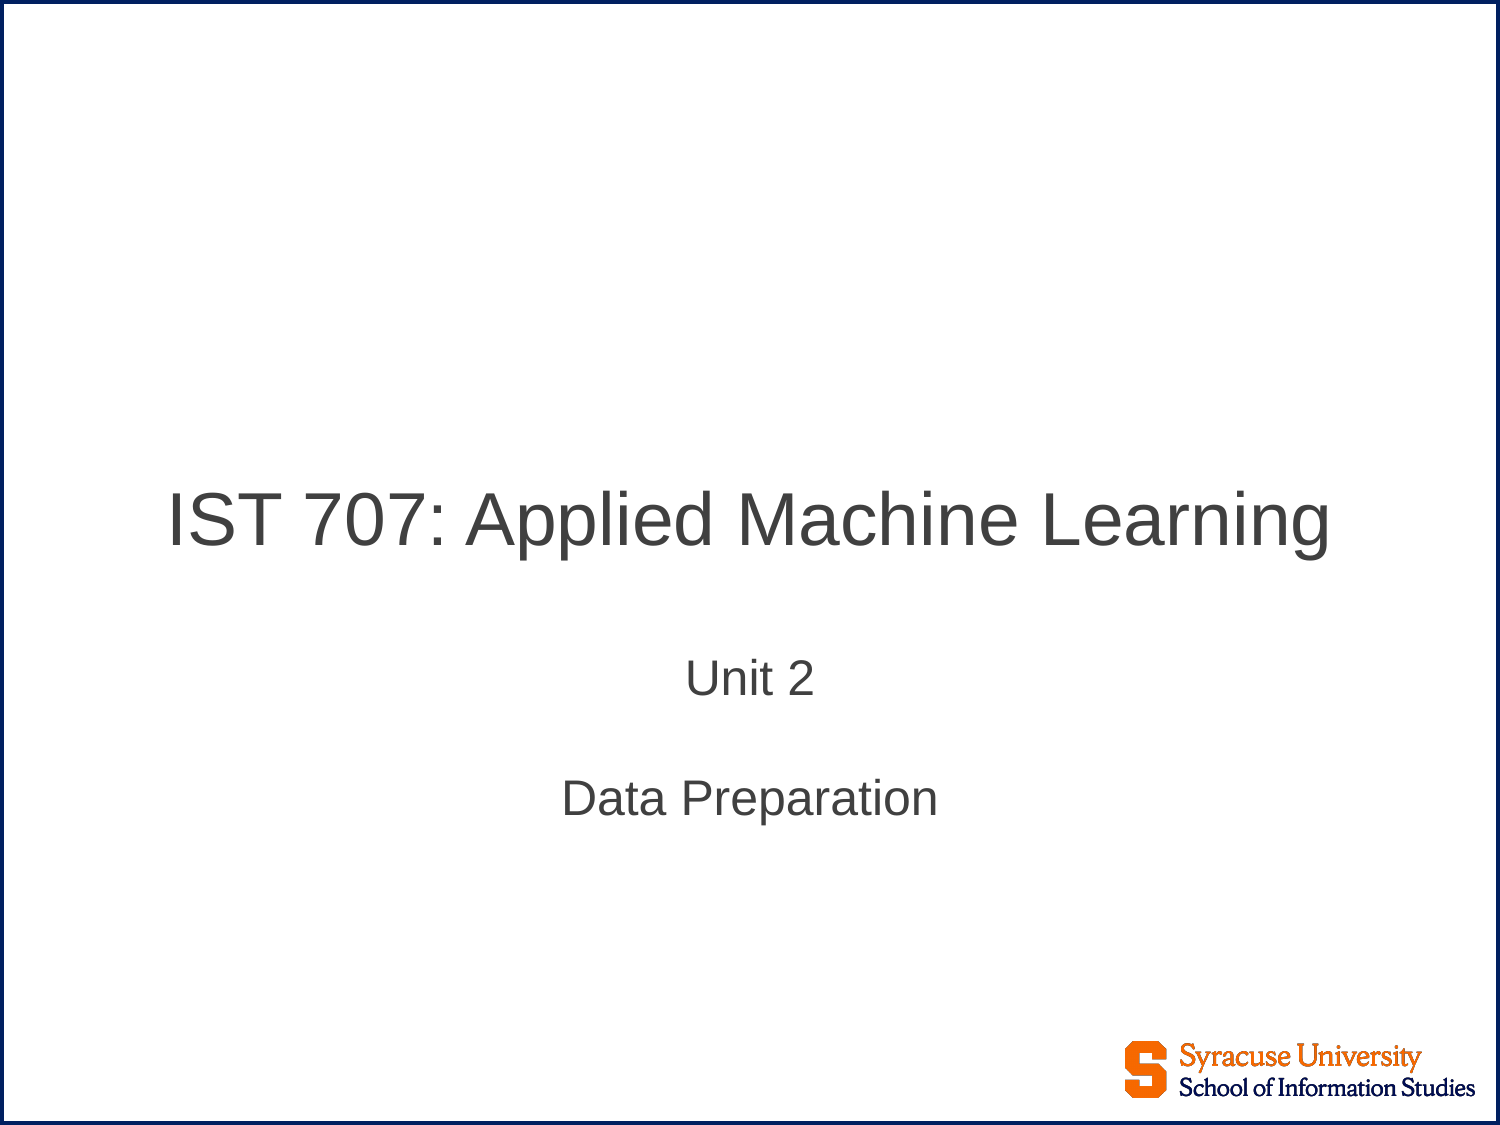

# IST 707: Applied Machine Learning
Unit 2
Data Preparation